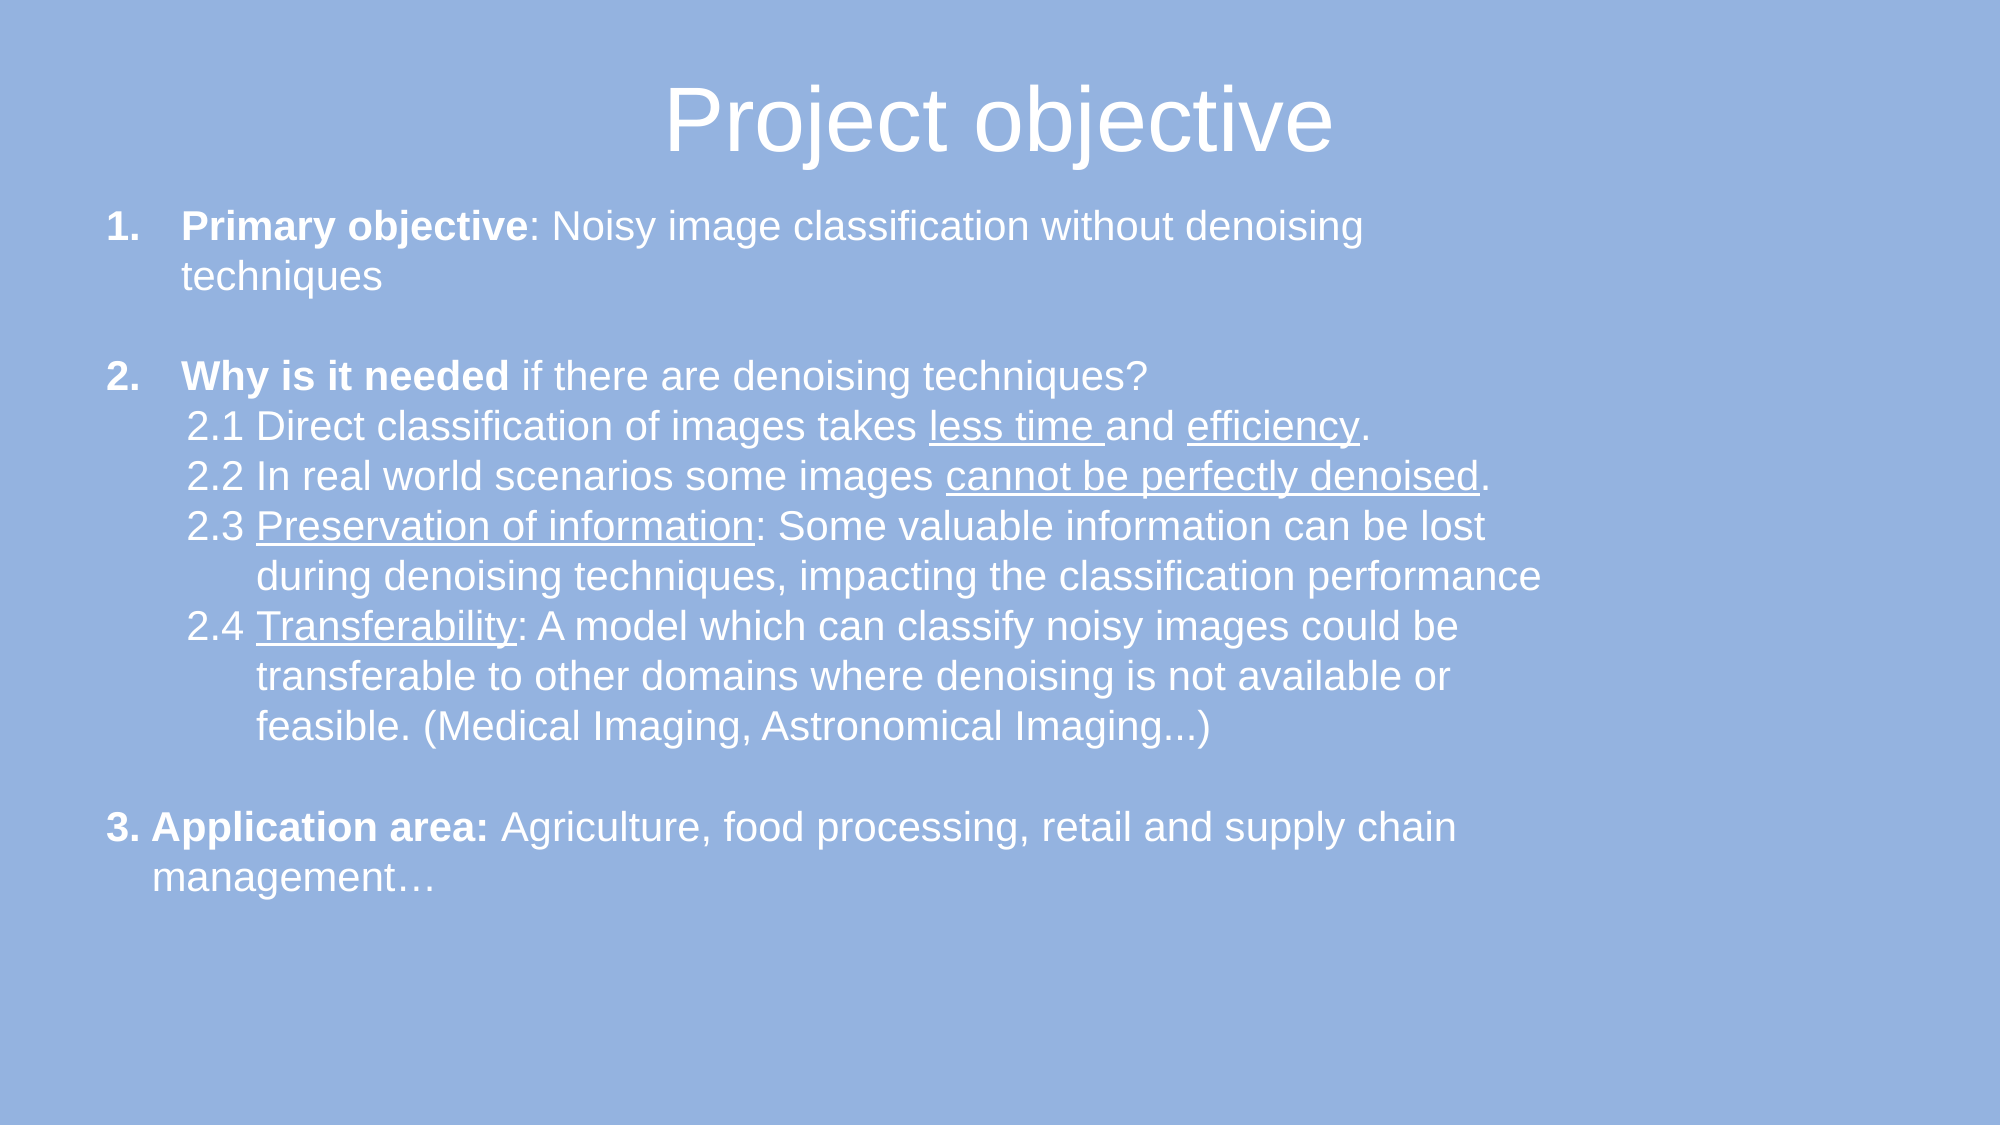

# Project objective

Primary objective: Noisy image classification without denoising techniques

Why is it needed if there are denoising techniques?
       2.1 Direct classification of images takes less time and efficiency.
       2.2 In real world scenarios some images cannot be perfectly denoised.
       2.3 Preservation of information: Some valuable information can be lost     	during denoising techniques, impacting the classification performance
       2.4 Transferability: A model which can classify noisy images could be 	transferable to other domains where denoising is not available or 	feasible. (Medical Imaging, Astronomical Imaging...)

3. Application area: Agriculture, food processing, retail and supply chain
    management…